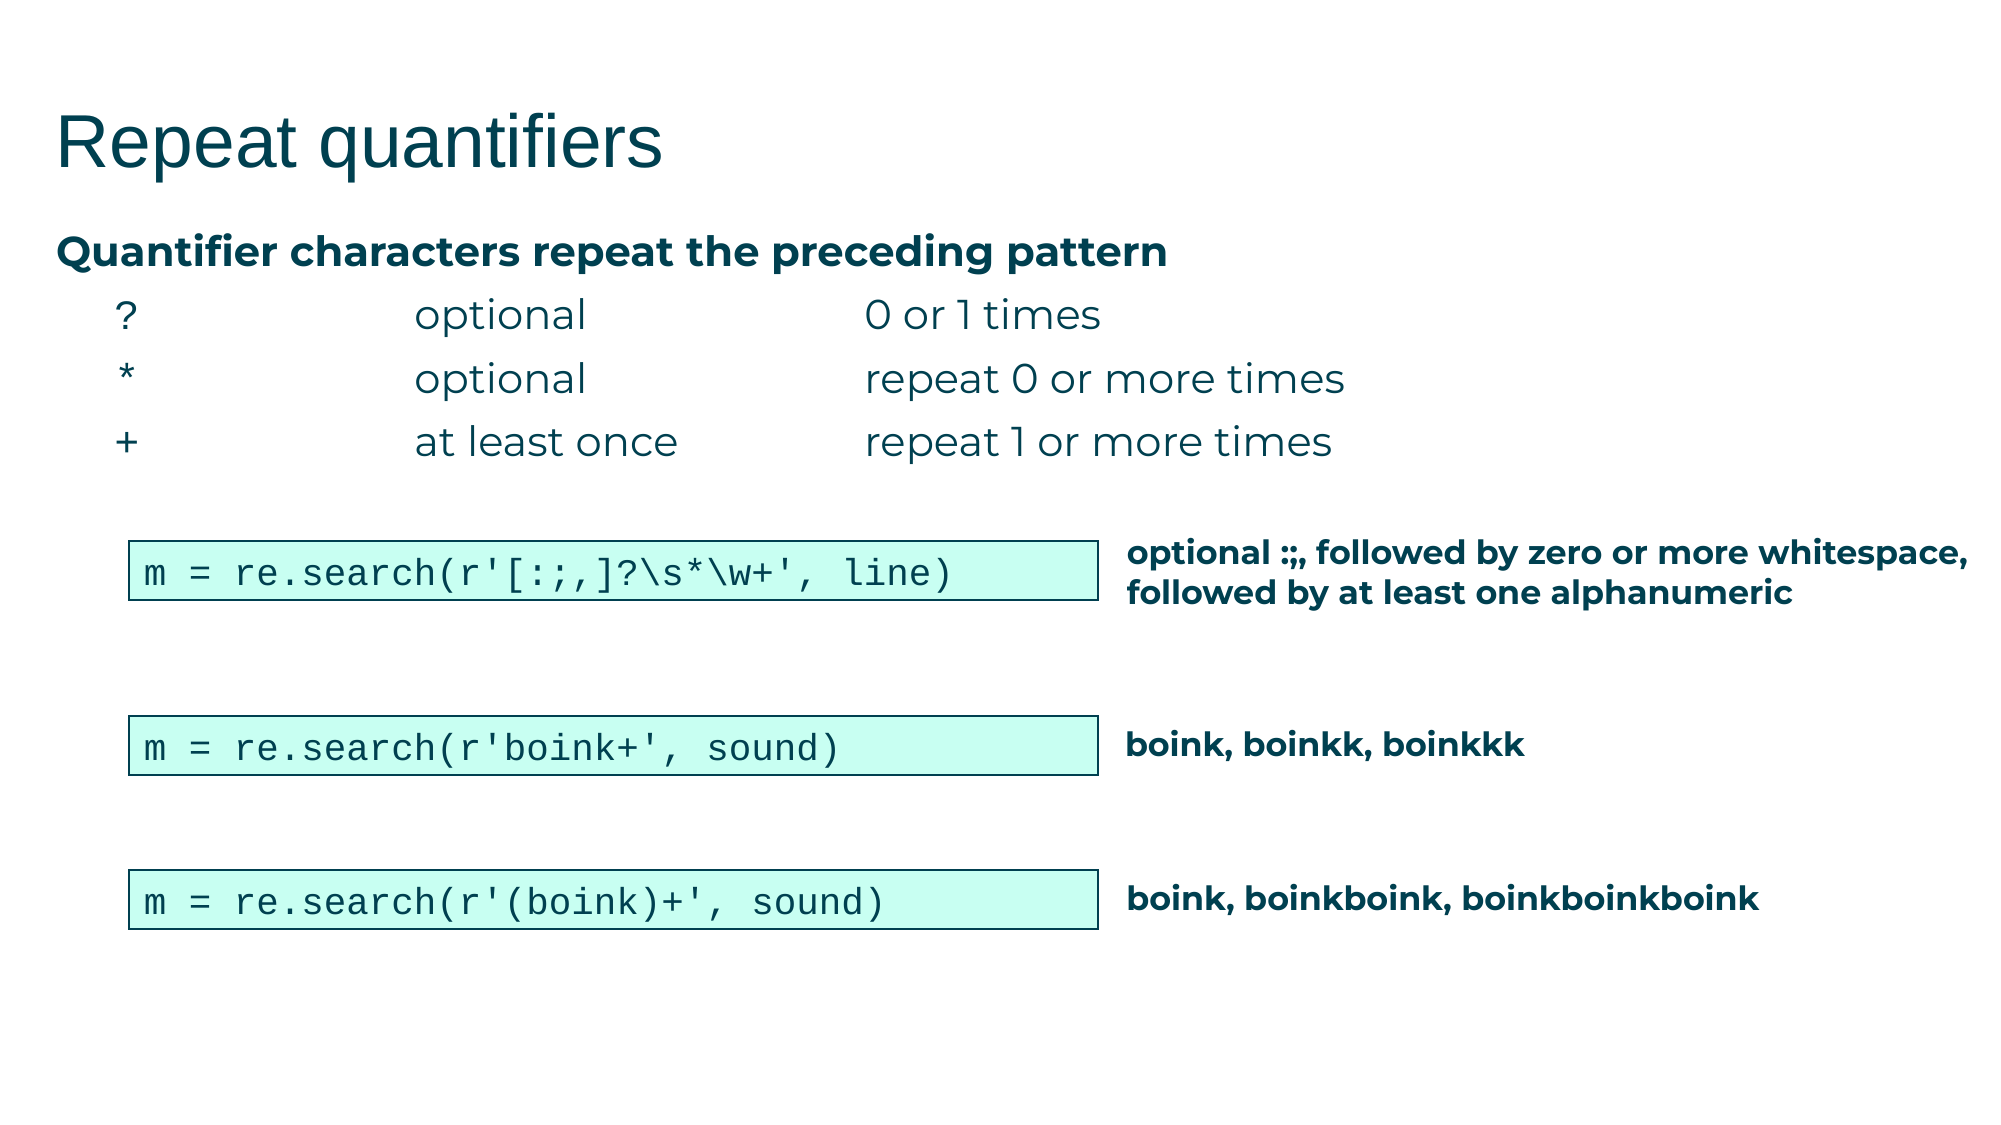

# Repeat quantifiers
Quantifier characters repeat the preceding pattern
	?		optional		0 or 1 times
	*		optional		repeat 0 or more times
	+		at least once		repeat 1 or more times
optional :;, followed by zero or more whitespace, followed by at least one alphanumeric
m = re.search(r'[:;,]?\s*\w+', line)
m = re.search(r'boink+', sound)
 boink, boinkk, boinkkk
m = re.search(r'(boink)+', sound)
 boink, boinkboink, boinkboinkboink